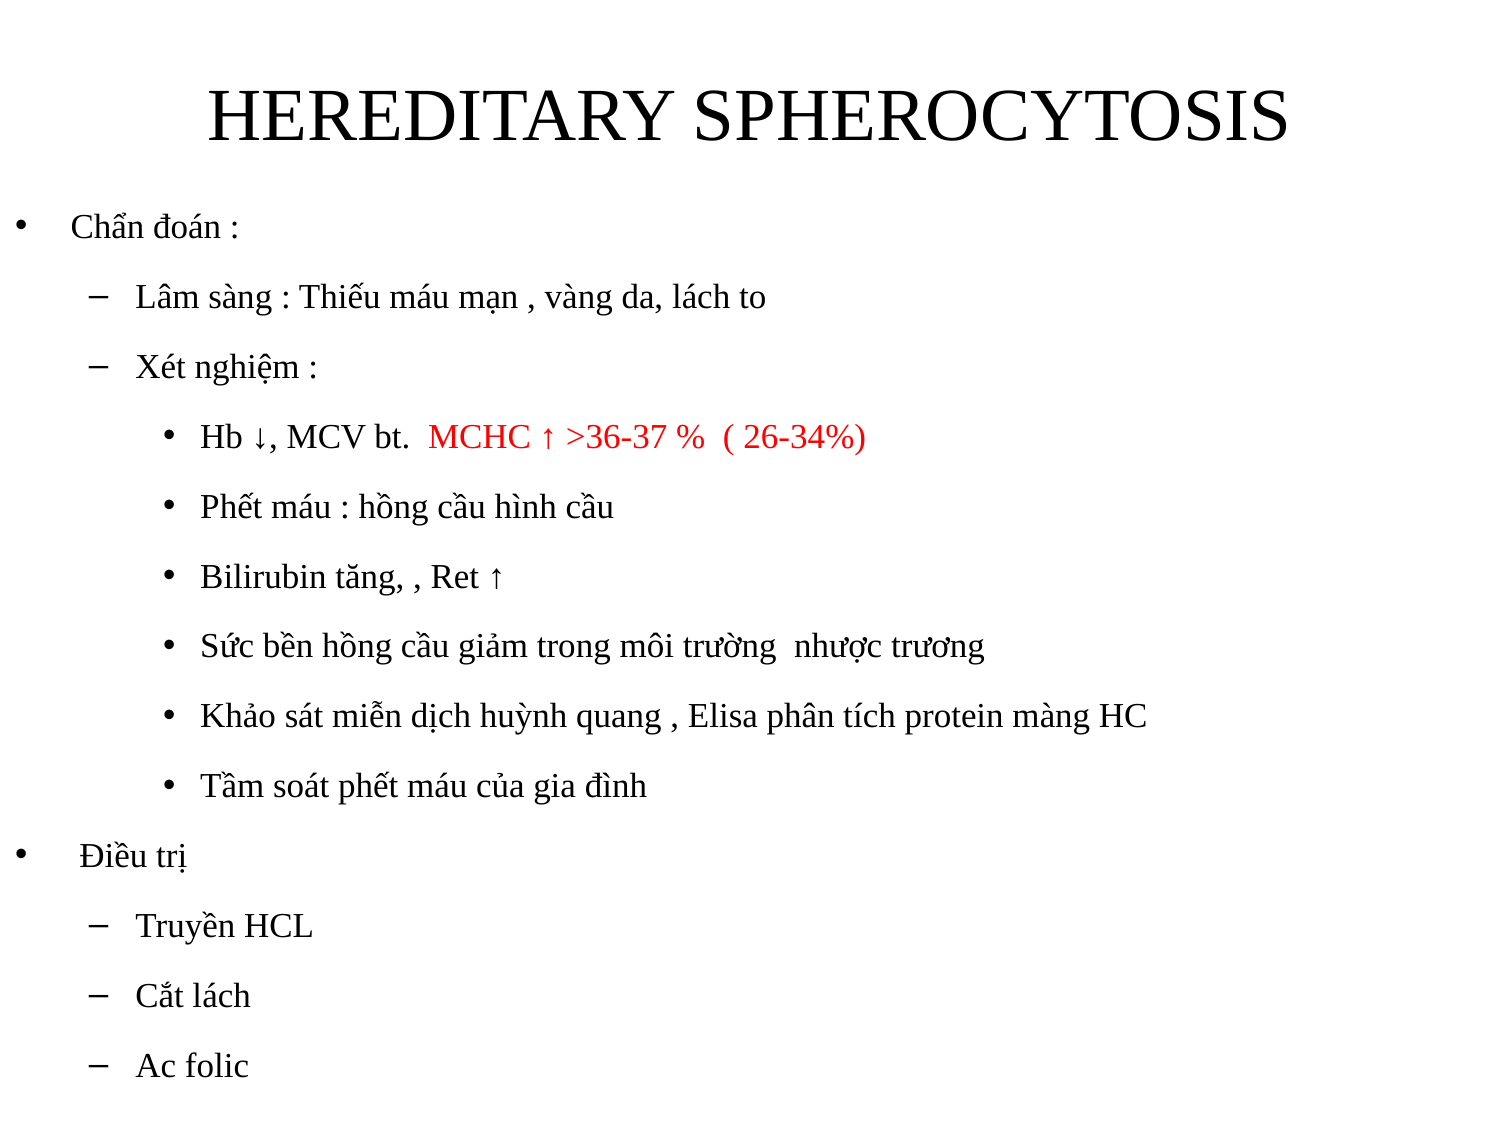

# HEREDITARY SPHEROCYTOSIS
Chẩn đoán :
Lâm sàng : Thiếu máu mạn , vàng da, lách to
Xét nghiệm :
Hb ↓, MCV bt.  MCHC ↑ >36-37 %  ( 26-34%)
Phết máu : hồng cầu hình cầu
Bilirubin tăng, , Ret ↑
Sức bền hồng cầu giảm trong môi trường  nhược trương
Khảo sát miễn dịch huỳnh quang , Elisa phân tích protein màng HC
Tầm soát phết máu của gia đình
 Điều trị
Truyền HCL
Cắt lách
Ac folic